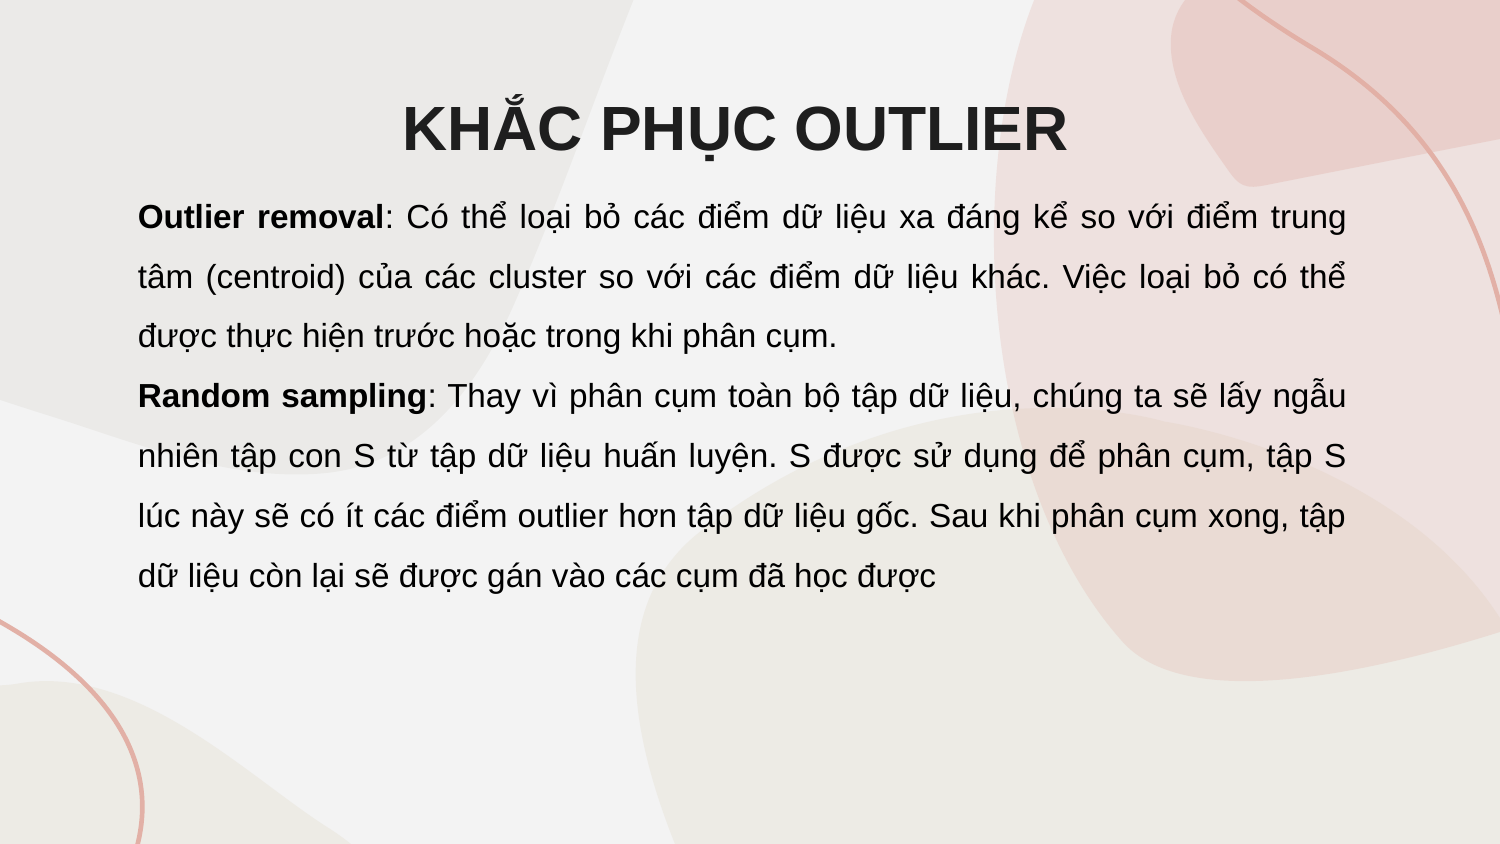

# KHẮC PHỤC OUTLIER
Outlier removal: Có thể loại bỏ các điểm dữ liệu xa đáng kể so với điểm trung tâm (centroid) của các cluster so với các điểm dữ liệu khác. Việc loại bỏ có thể được thực hiện trước hoặc trong khi phân cụm.
Random sampling: Thay vì phân cụm toàn bộ tập dữ liệu, chúng ta sẽ lấy ngẫu nhiên tập con S từ tập dữ liệu huấn luyện. S được sử dụng để phân cụm, tập S lúc này sẽ có ít các điểm outlier hơn tập dữ liệu gốc. Sau khi phân cụm xong, tập dữ liệu còn lại sẽ được gán vào các cụm đã học được